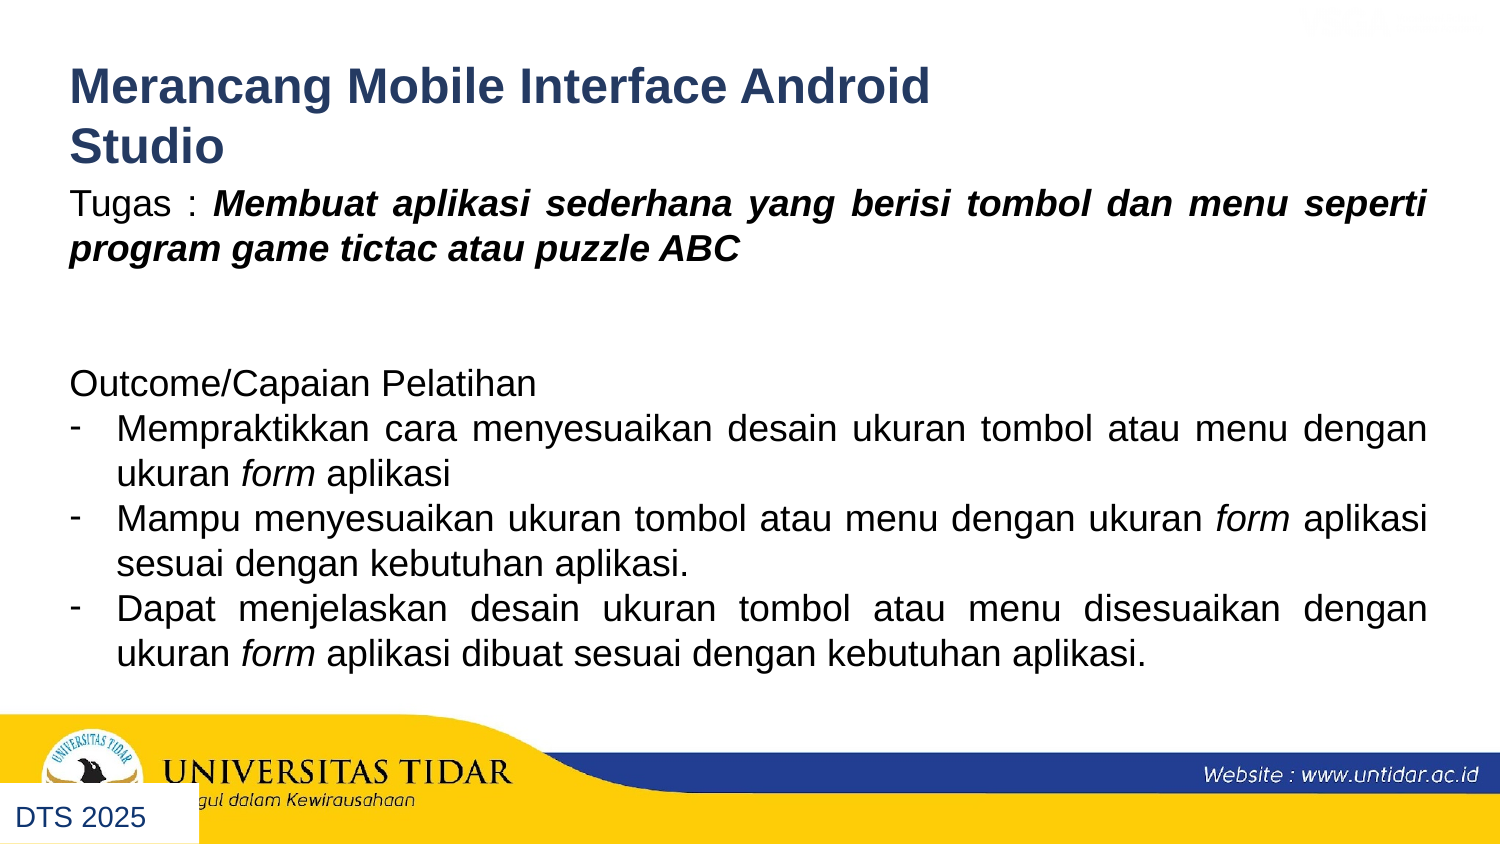

Merancang Mobile Interface Android Studio
Tugas : Membuat aplikasi sederhana yang berisi tombol dan menu seperti program game tictac atau puzzle ABC

Outcome/Capaian Pelatihan
Mempraktikkan cara menyesuaikan desain ukuran tombol atau menu dengan ukuran form aplikasi
Mampu menyesuaikan ukuran tombol atau menu dengan ukuran form aplikasi sesuai dengan kebutuhan aplikasi.
Dapat menjelaskan desain ukuran tombol atau menu disesuaikan dengan ukuran form aplikasi dibuat sesuai dengan kebutuhan aplikasi.
DTS 2025